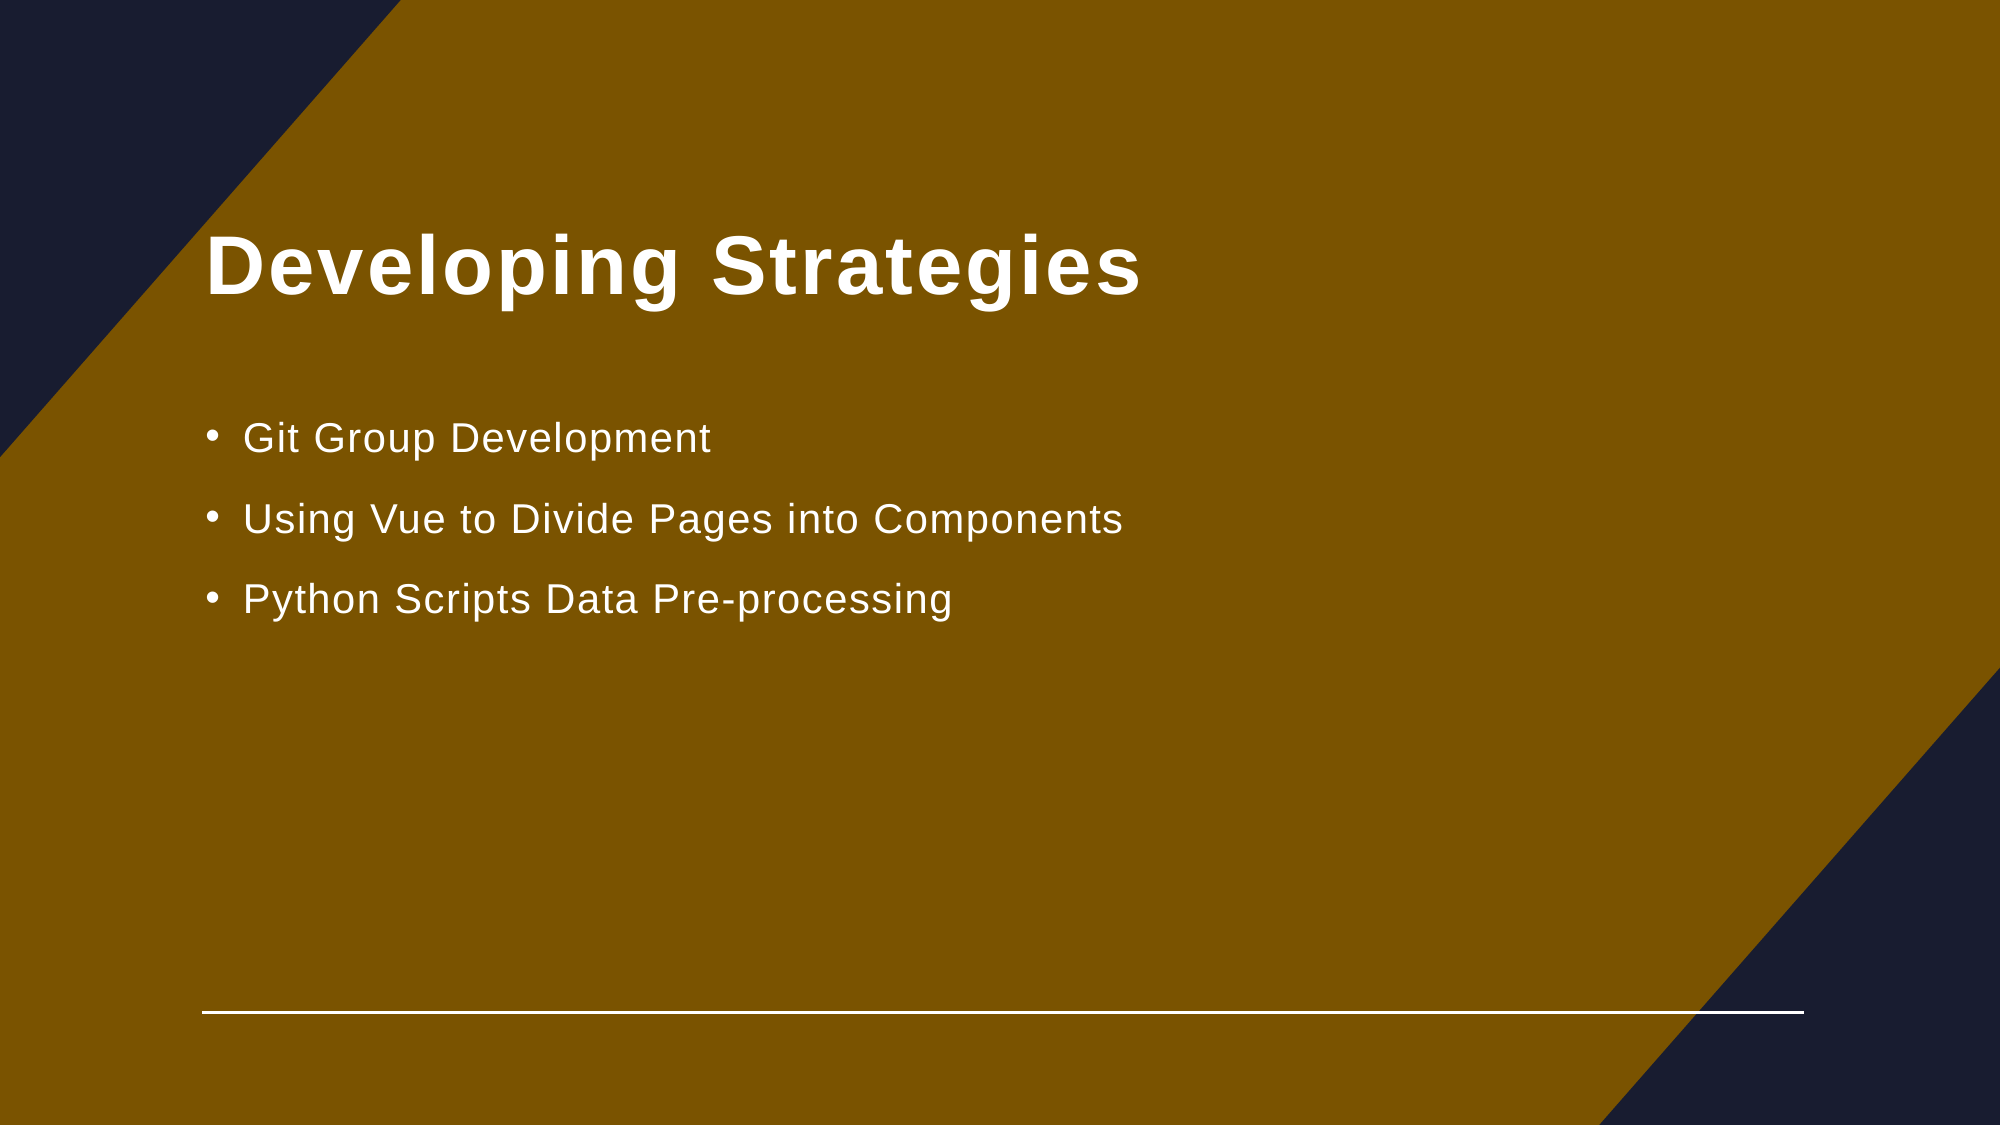

# Developing Strategies
Git Group Development
Using Vue to Divide Pages into Components
Python Scripts Data Pre-processing